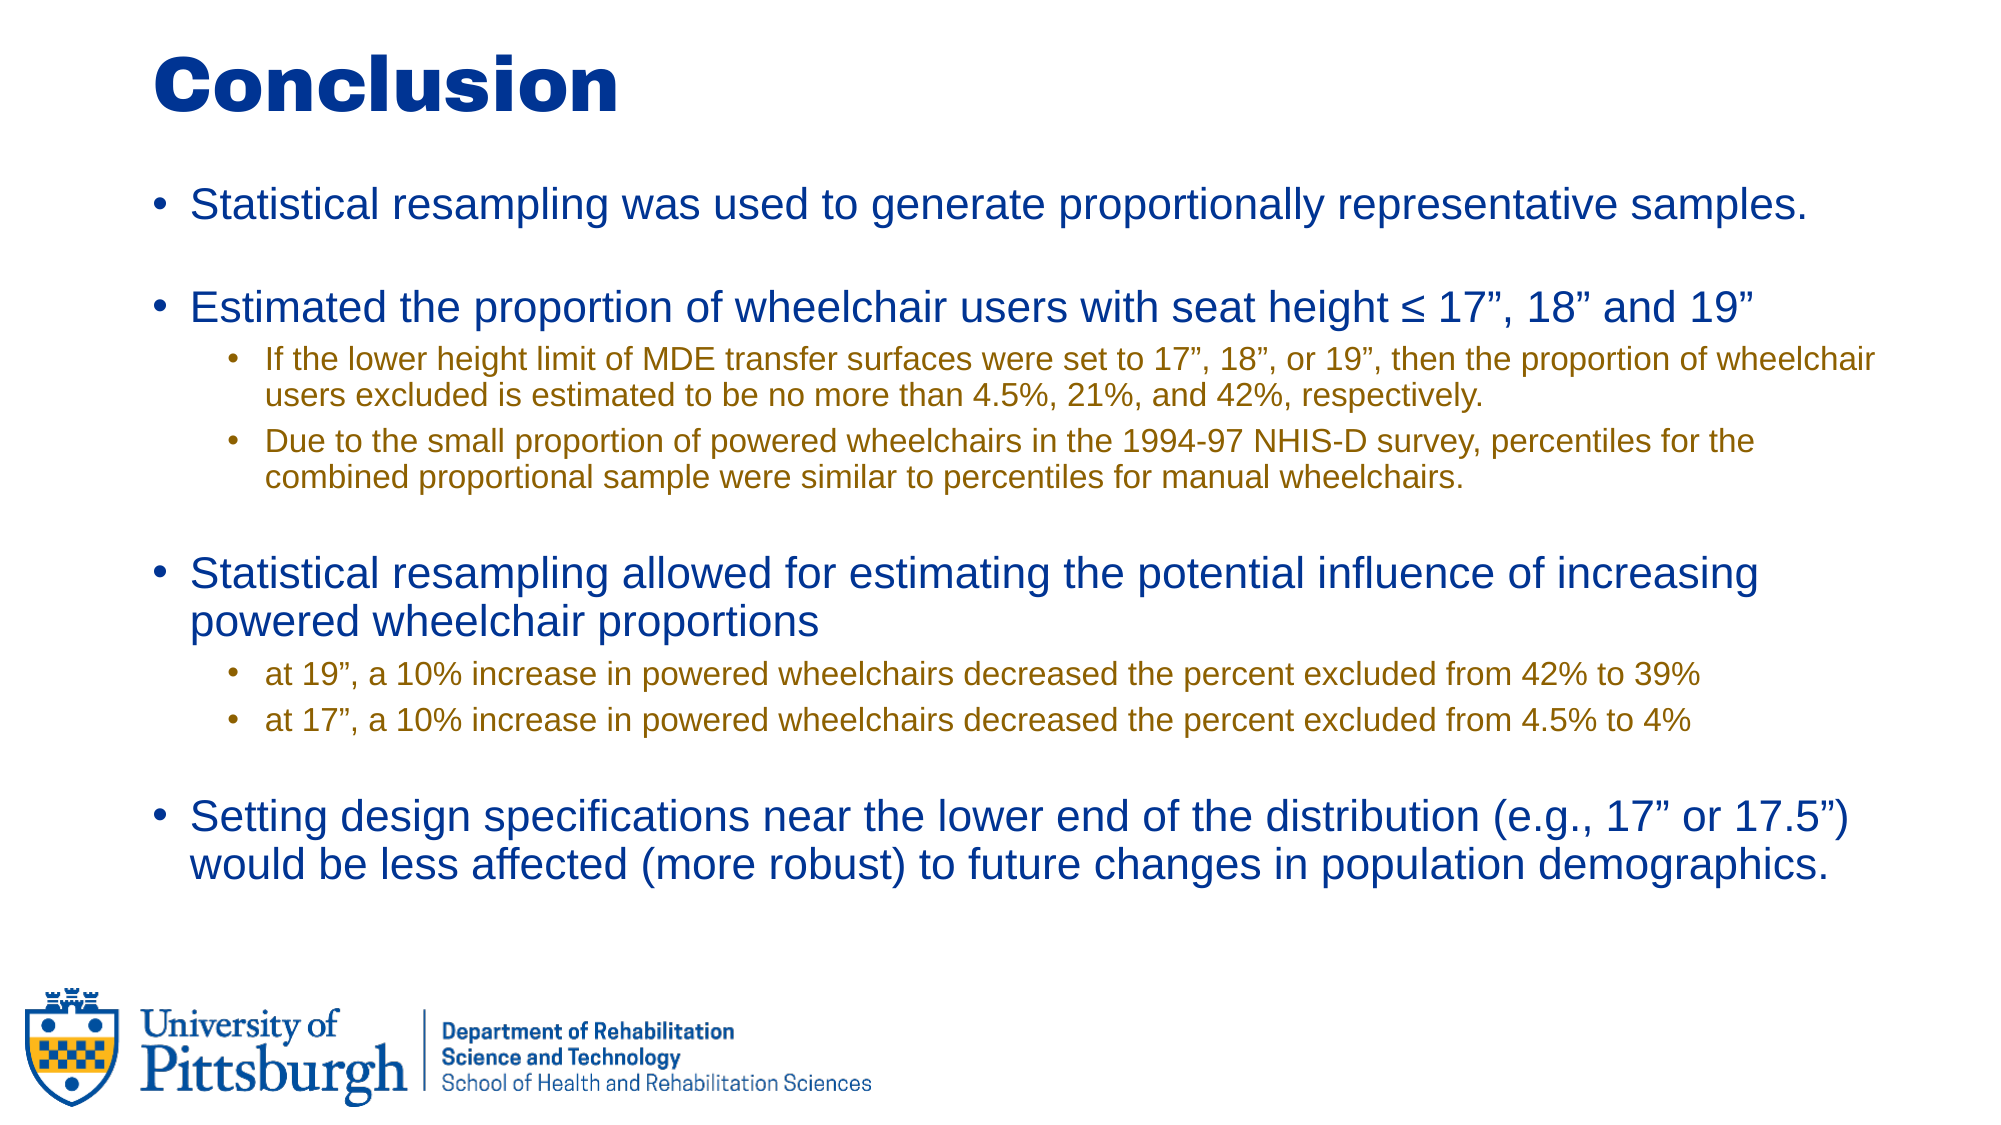

# Conclusion
Statistical resampling was used to generate proportionally representative samples.
Estimated the proportion of wheelchair users with seat height ≤ 17”, 18” and 19”
If the lower height limit of MDE transfer surfaces were set to 17”, 18”, or 19”, then the proportion of wheelchair users excluded is estimated to be no more than 4.5%, 21%, and 42%, respectively.
Due to the small proportion of powered wheelchairs in the 1994-97 NHIS-D survey, percentiles for the combined proportional sample were similar to percentiles for manual wheelchairs.
Statistical resampling allowed for estimating the potential influence of increasing powered wheelchair proportions
at 19”, a 10% increase in powered wheelchairs decreased the percent excluded from 42% to 39%
at 17”, a 10% increase in powered wheelchairs decreased the percent excluded from 4.5% to 4%
Setting design specifications near the lower end of the distribution (e.g., 17” or 17.5”) would be less affected (more robust) to future changes in population demographics.

22